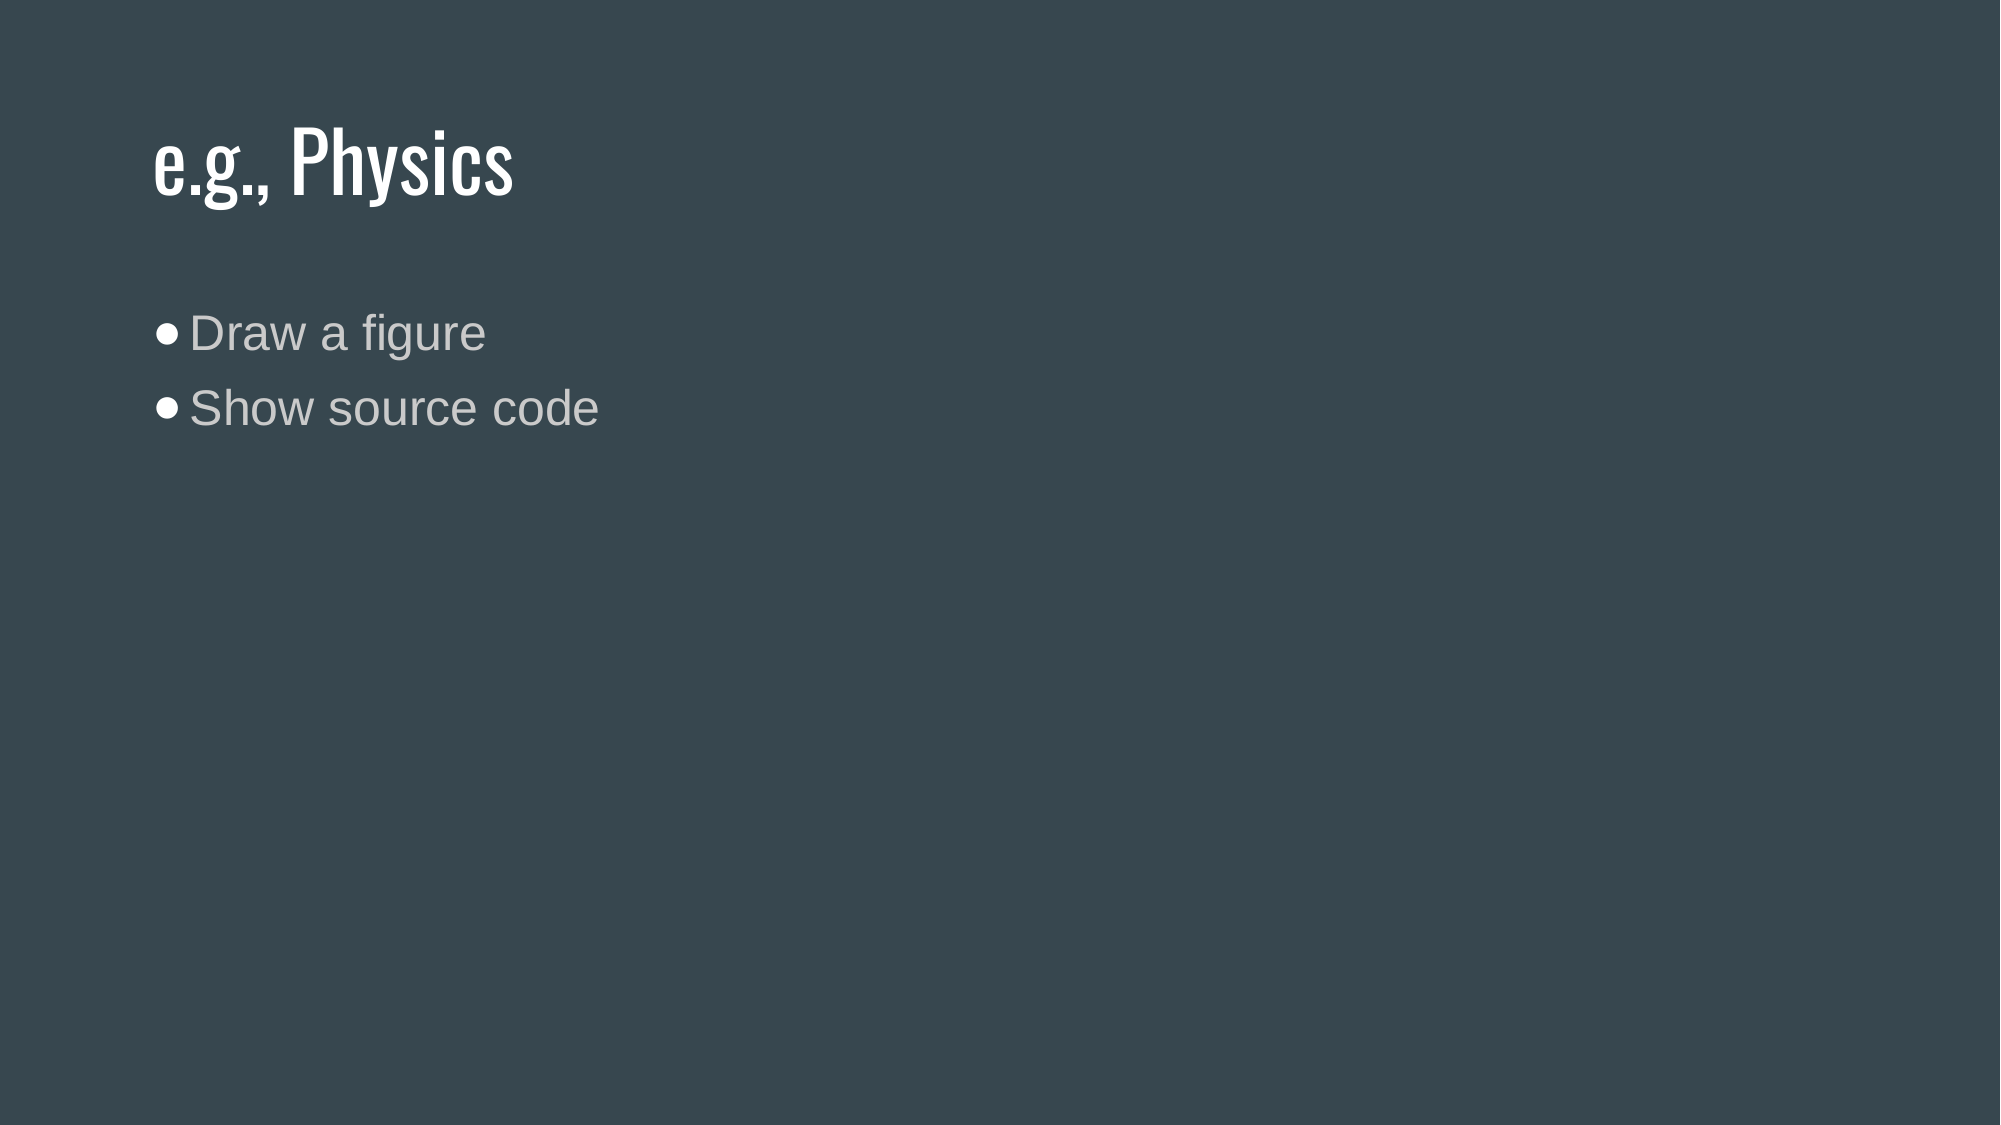

# e.g., Physics
Draw a figure
Show source code